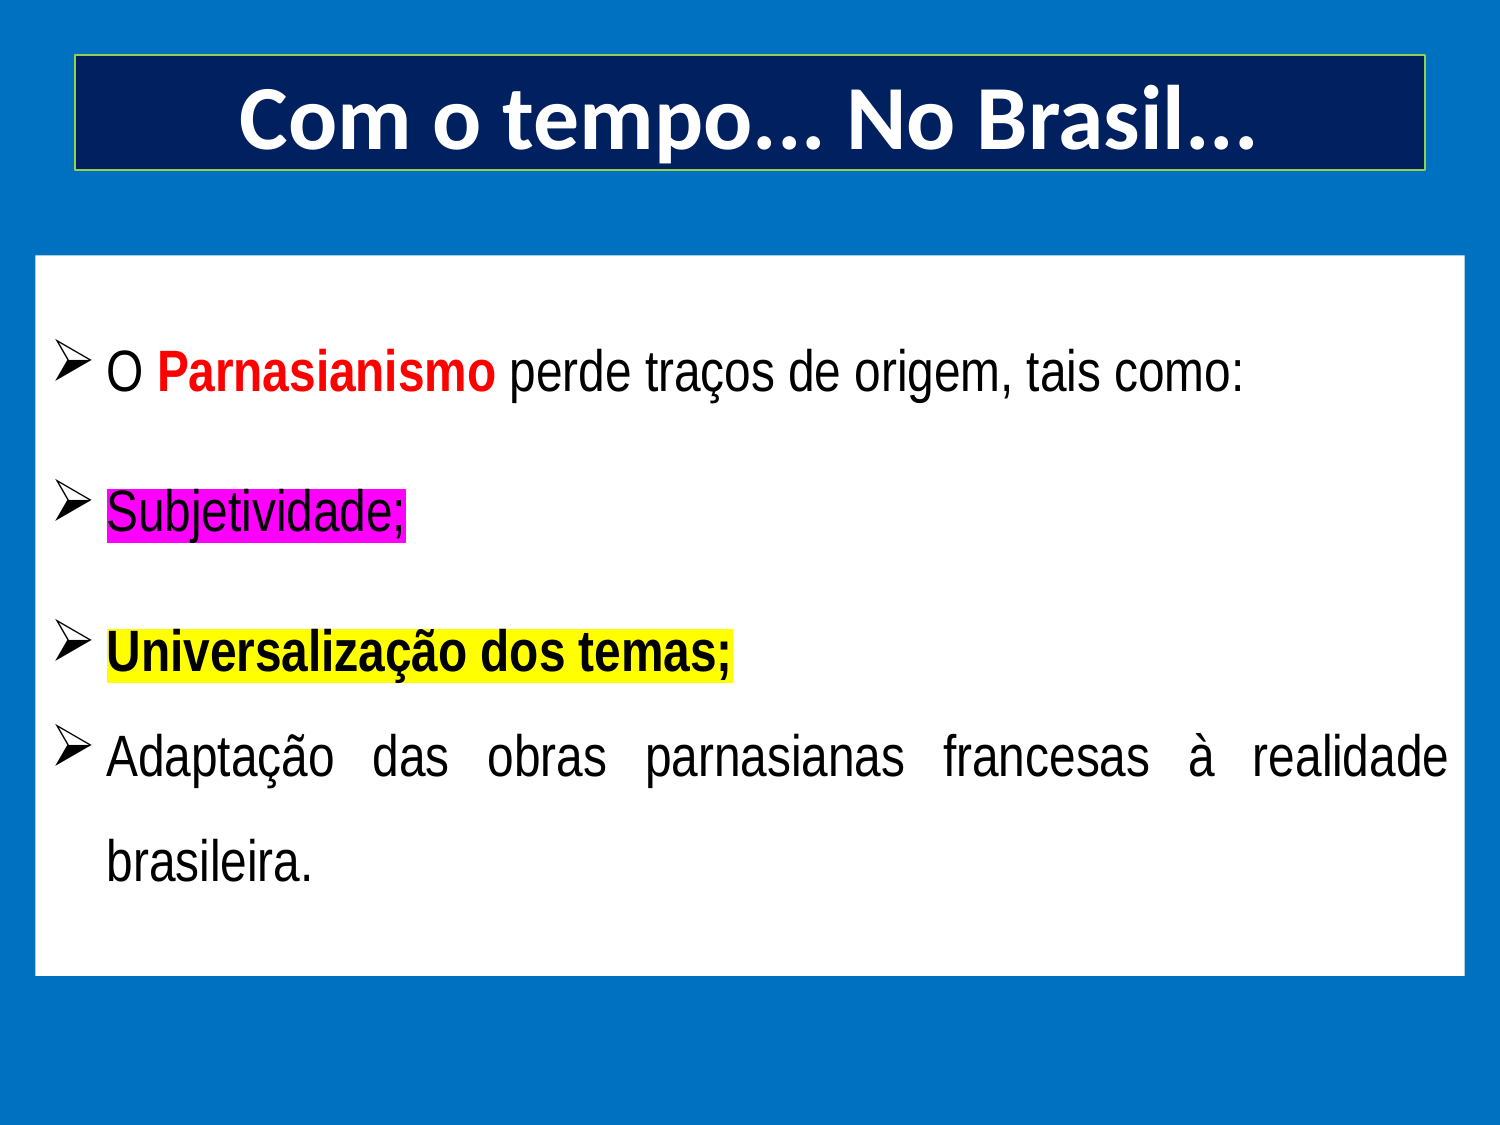

# Com o tempo... No Brasil...
O Parnasianismo perde traços de origem, tais como:
Subjetividade;
Universalização dos temas;
Adaptação das obras parnasianas francesas à realidade brasileira.